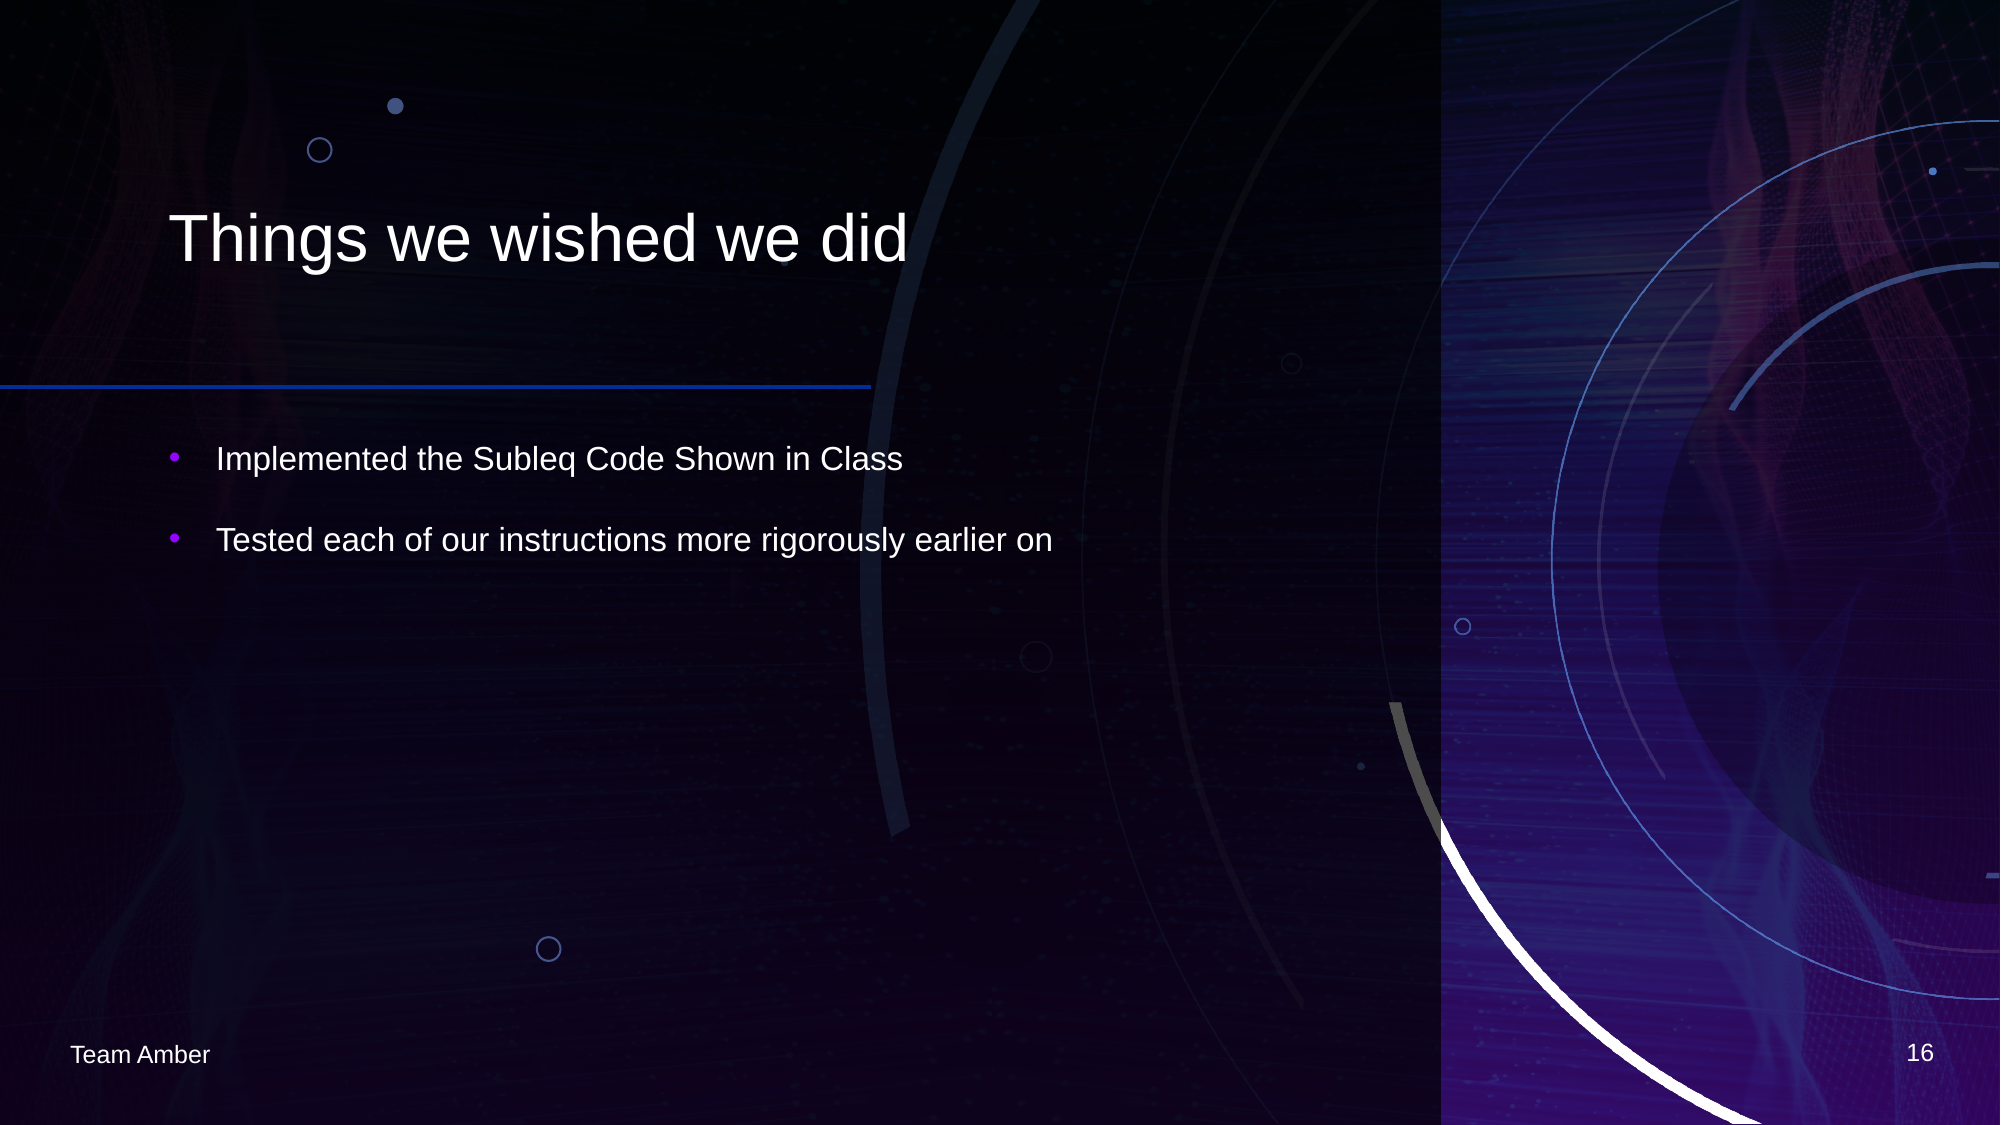

# Things we wished we did
Implemented the Subleq Code Shown in Class
Tested each of our instructions more rigorously earlier on

16
Team Amber